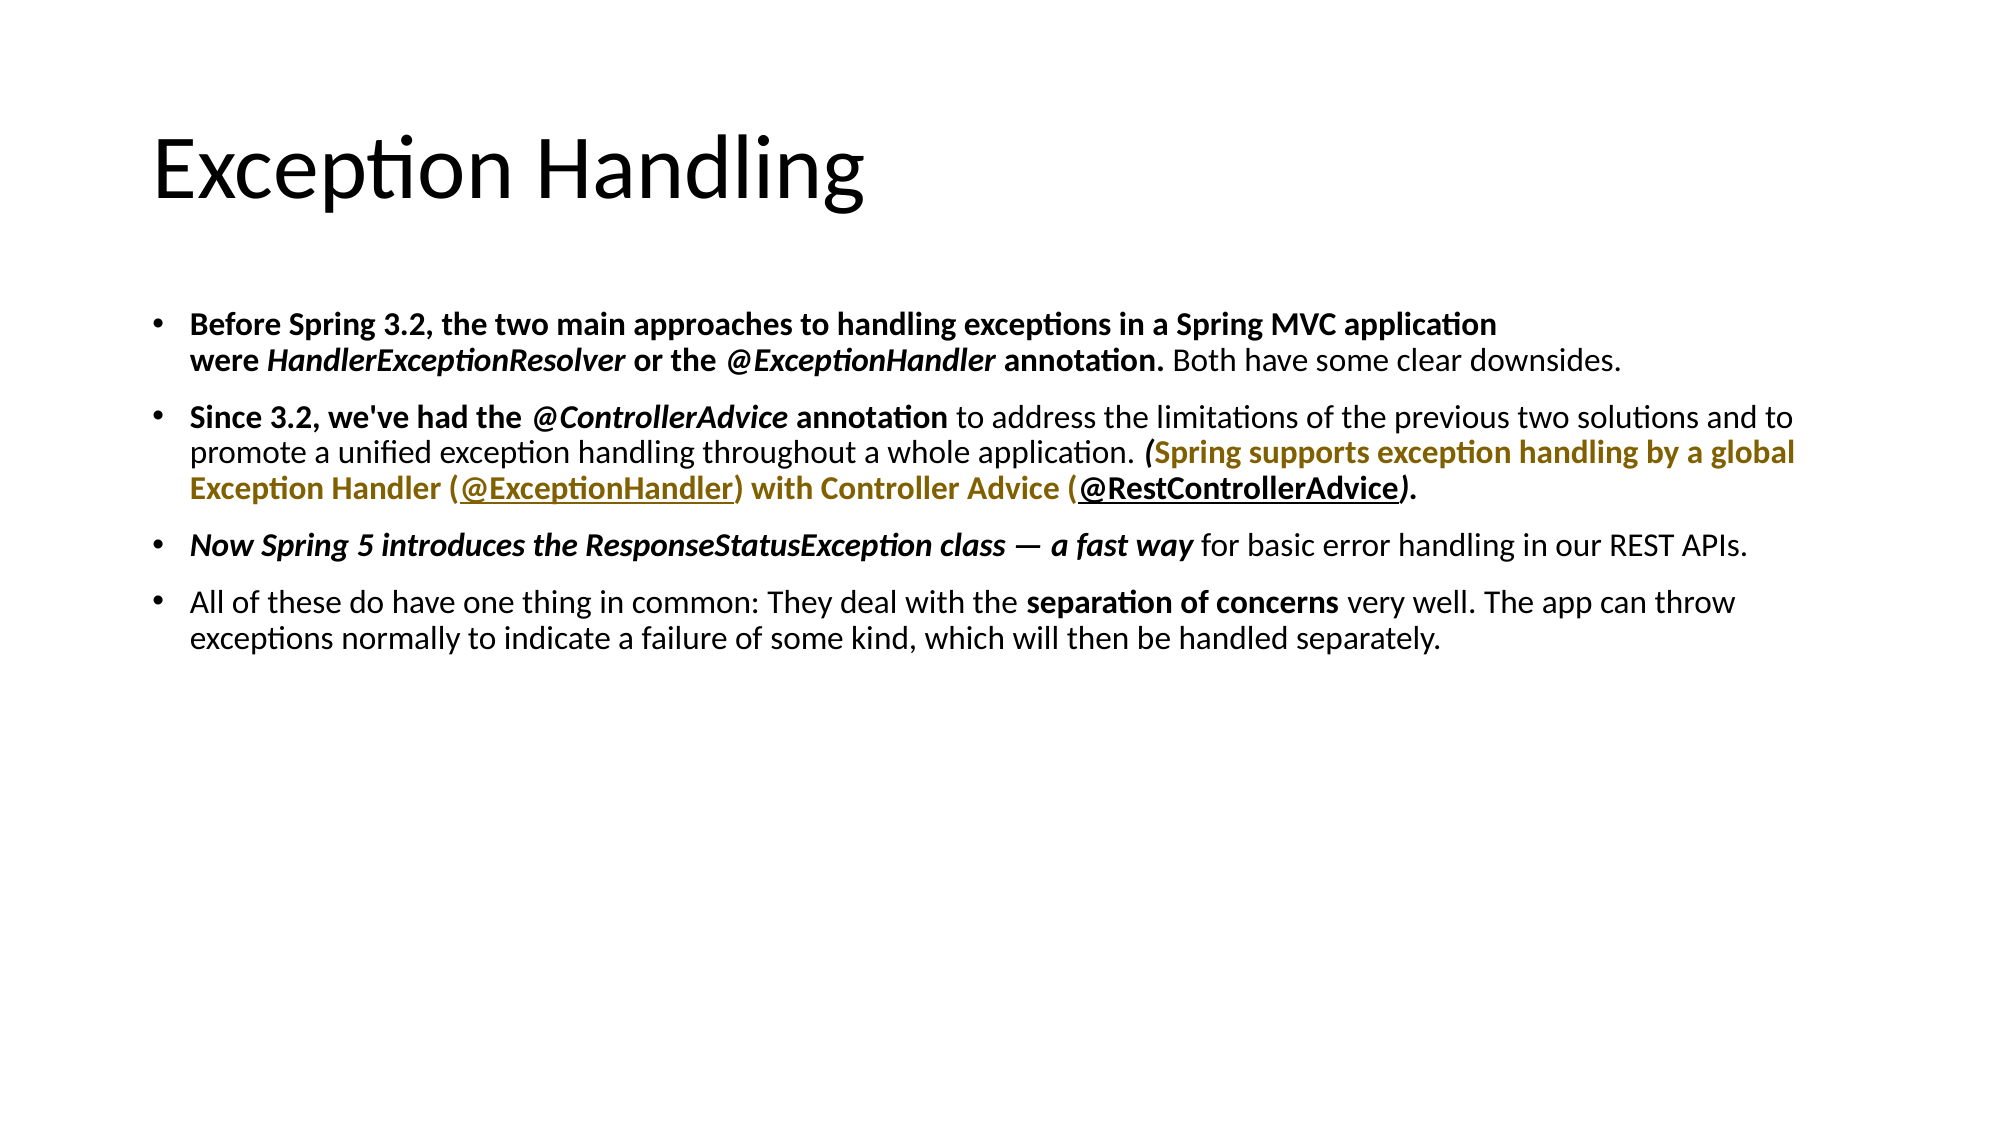

# Exception Handling
Before Spring 3.2, the two main approaches to handling exceptions in a Spring MVC application were HandlerExceptionResolver or the @ExceptionHandler annotation. Both have some clear downsides.
Since 3.2, we've had the @ControllerAdvice annotation to address the limitations of the previous two solutions and to promote a unified exception handling throughout a whole application. (Spring supports exception handling by a global Exception Handler (@ExceptionHandler) with Controller Advice (@RestControllerAdvice).
Now Spring 5 introduces the ResponseStatusException class — a fast way for basic error handling in our REST APIs.
All of these do have one thing in common: They deal with the separation of concerns very well. The app can throw exceptions normally to indicate a failure of some kind, which will then be handled separately.